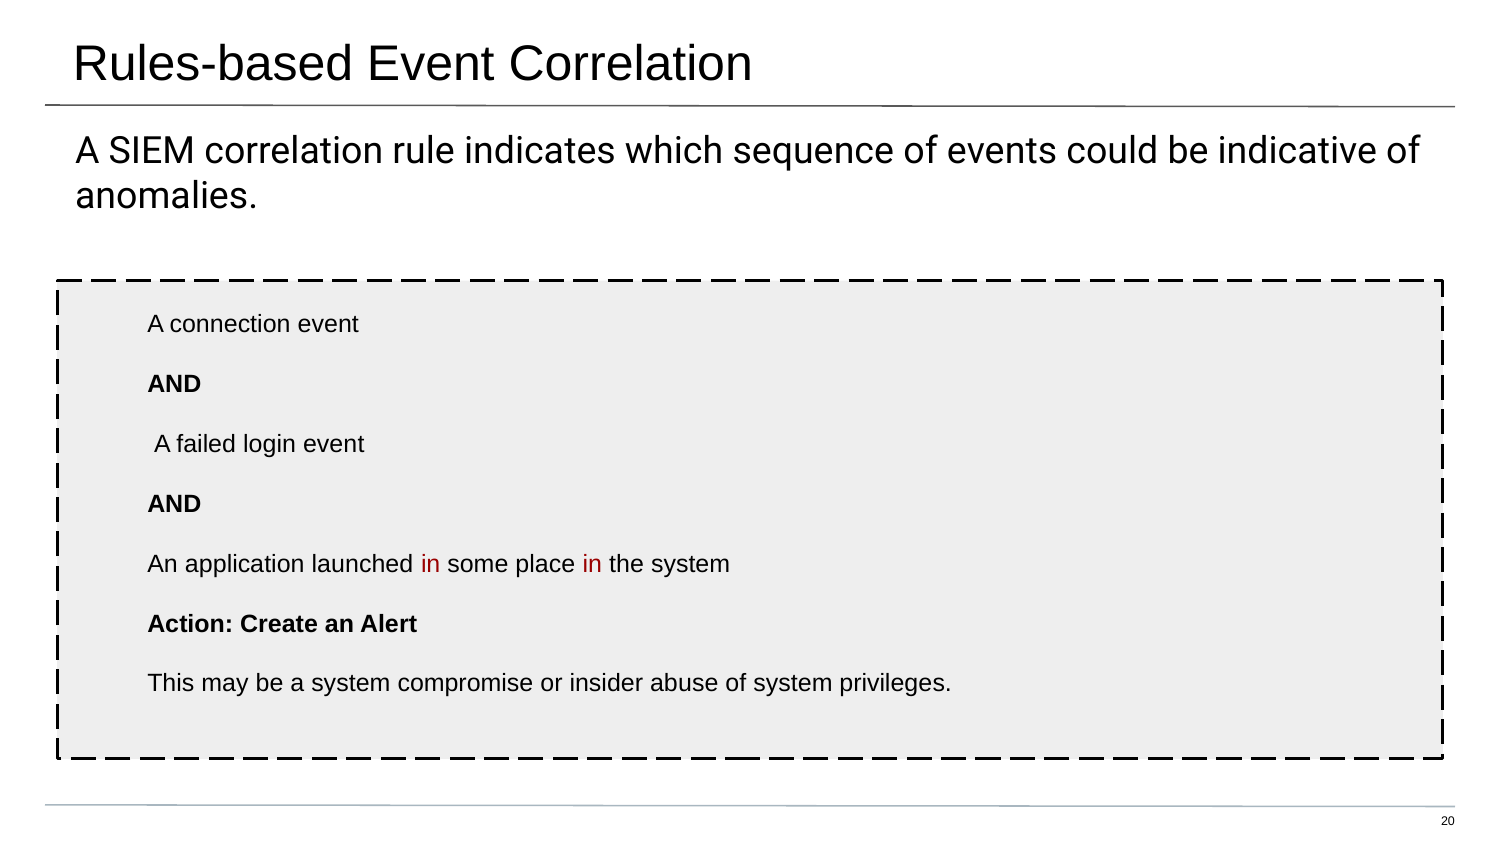

# Rules-based Event Correlation
A SIEM correlation rule indicates which sequence of events could be indicative of anomalies.
A connection event

AND

 A failed login event

AND

An application launched in some place in the system

Action: Create an Alert

This may be a system compromise or insider abuse of system privileges.

20